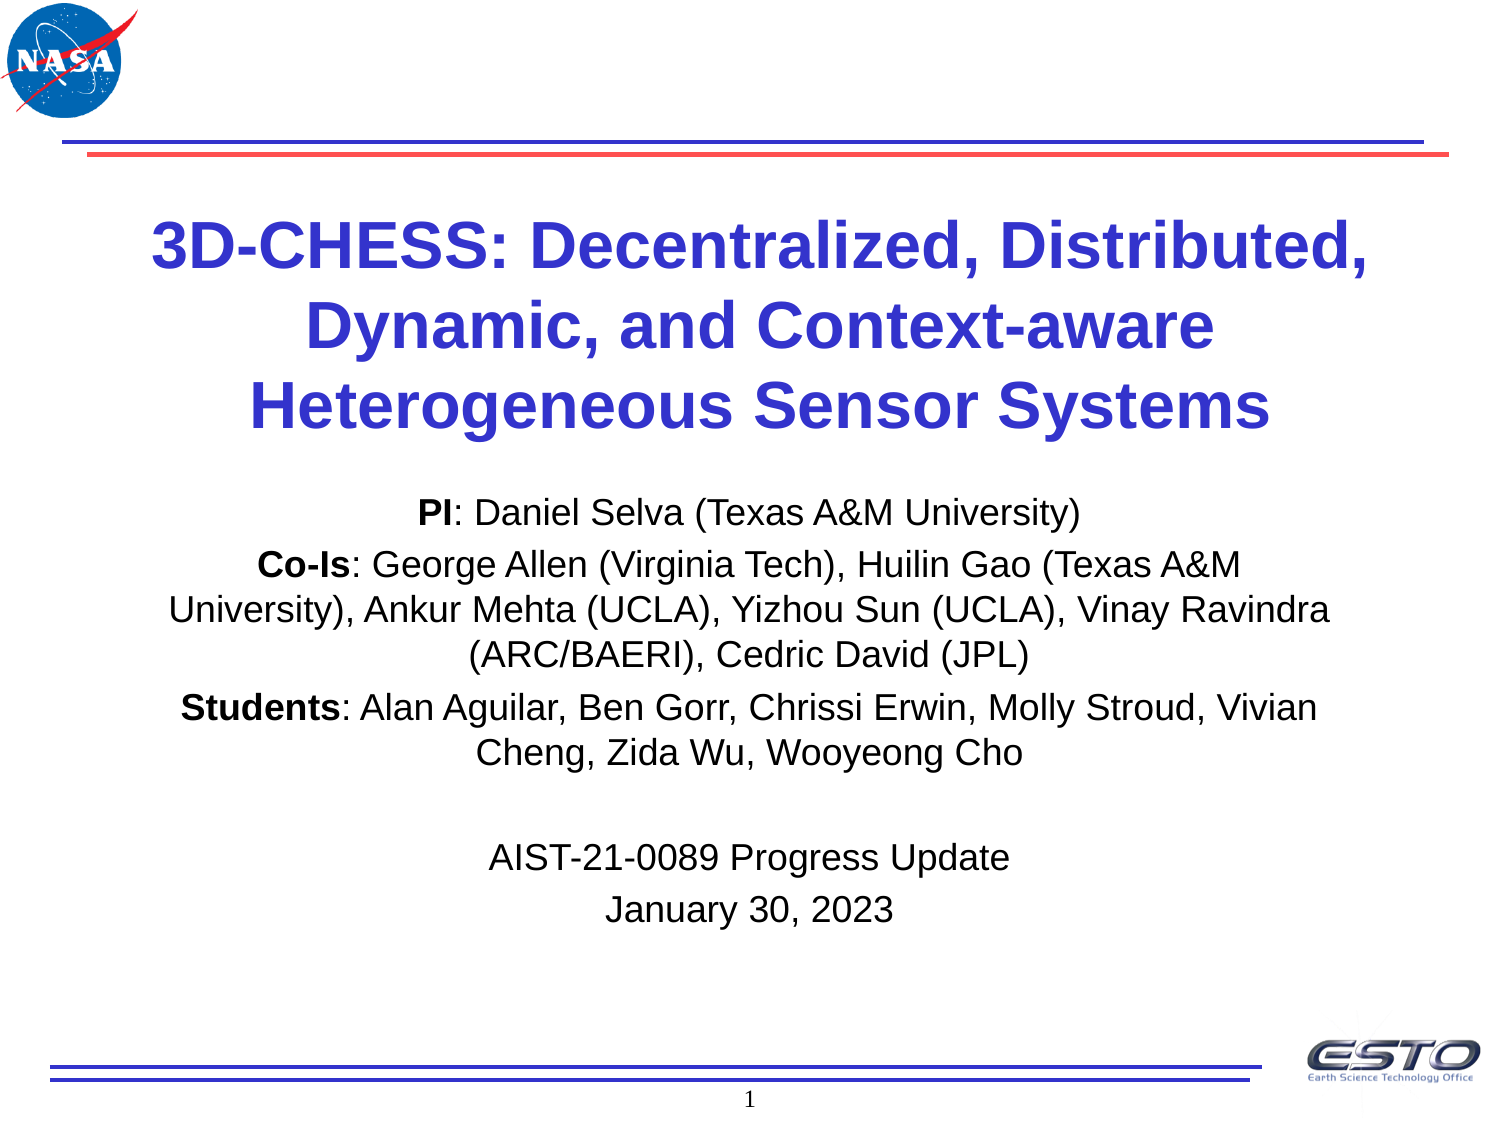

# 3D-CHESS: Decentralized, Distributed, Dynamic, and Context-aware Heterogeneous Sensor Systems
PI: Daniel Selva (Texas A&M University)
Co-Is: George Allen (Virginia Tech), Huilin Gao (Texas A&M University), Ankur Mehta (UCLA), Yizhou Sun (UCLA), Vinay Ravindra (ARC/BAERI), Cedric David (JPL)
Students: Alan Aguilar, Ben Gorr, Chrissi Erwin, Molly Stroud, Vivian Cheng, Zida Wu, Wooyeong Cho

AIST-21-0089 Progress Update
January 30, 2023